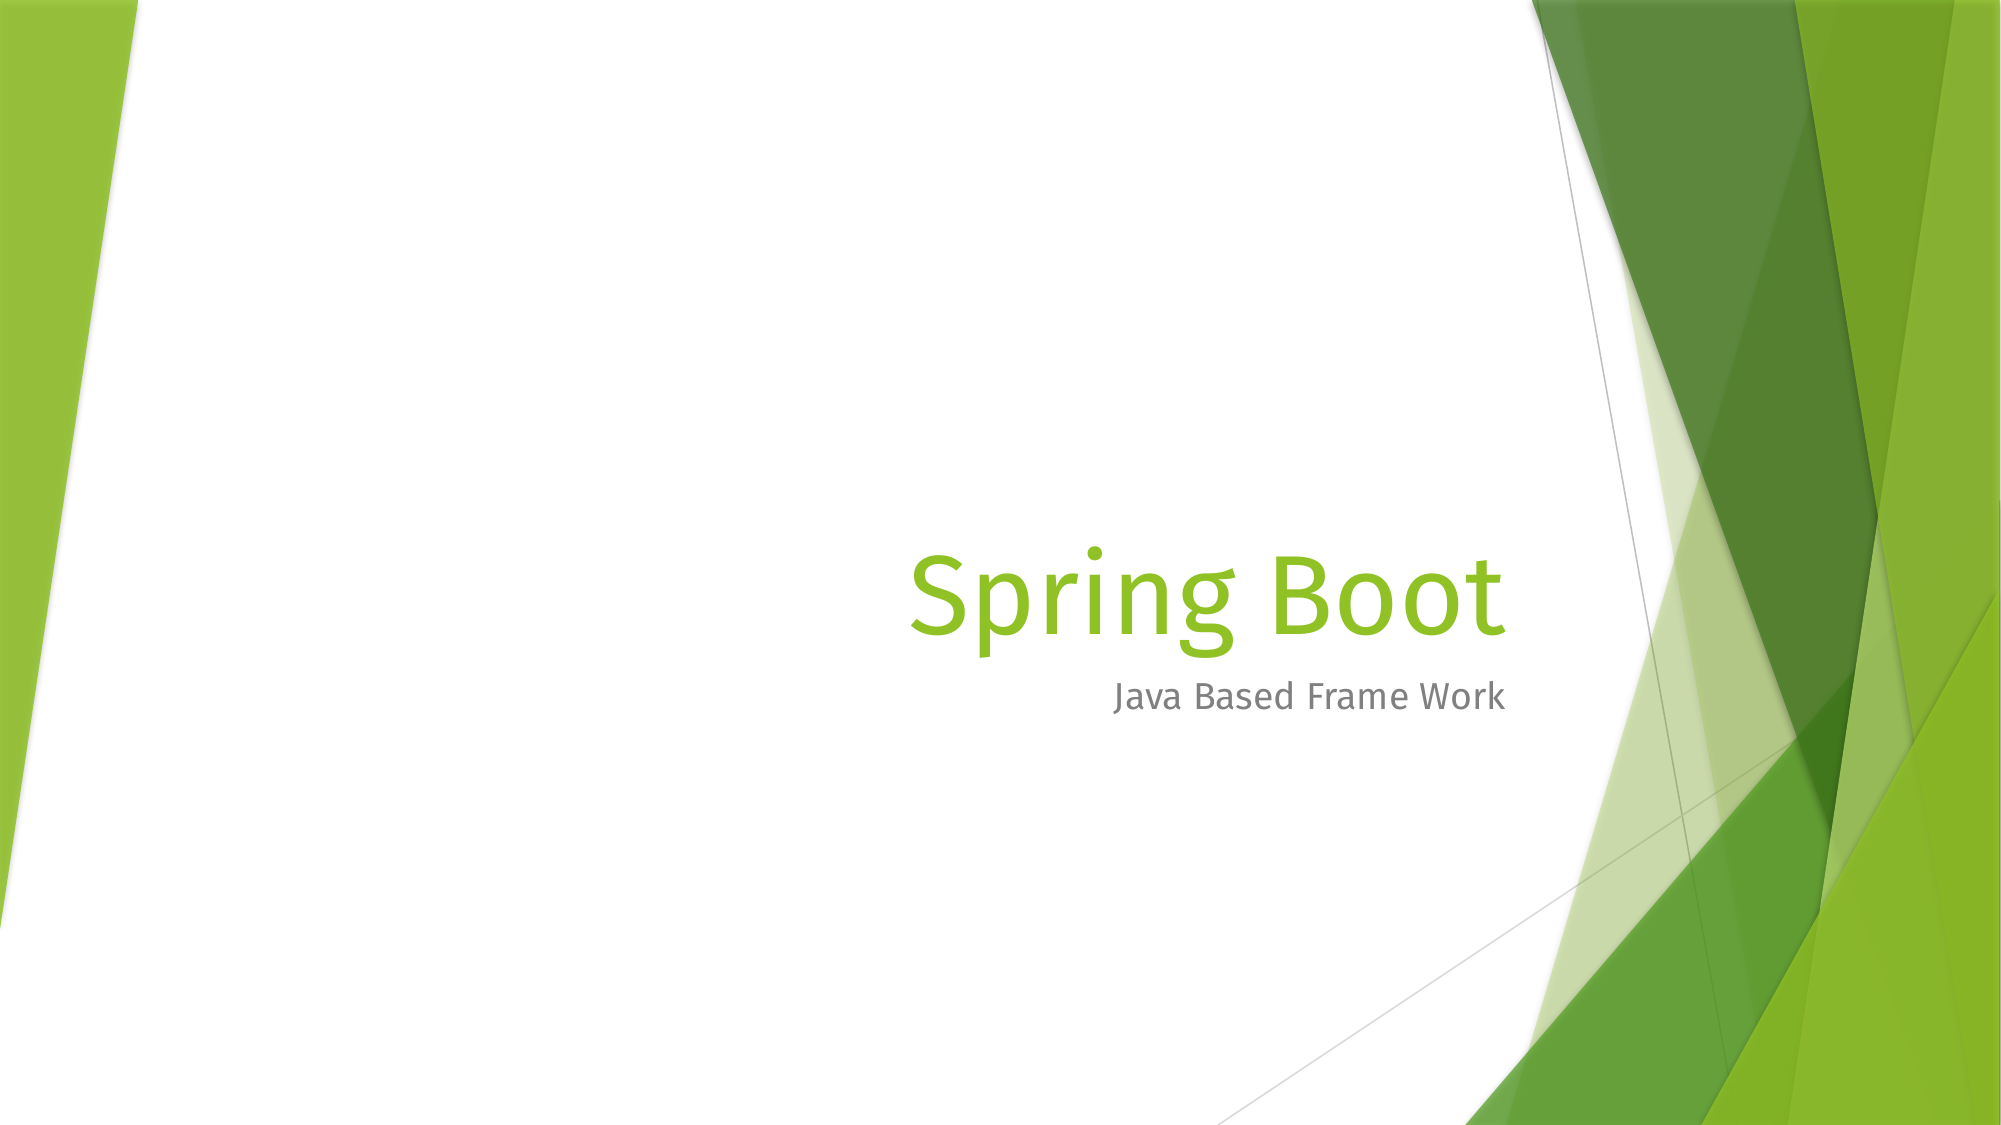

# Spring Boot
Java Based Frame Work